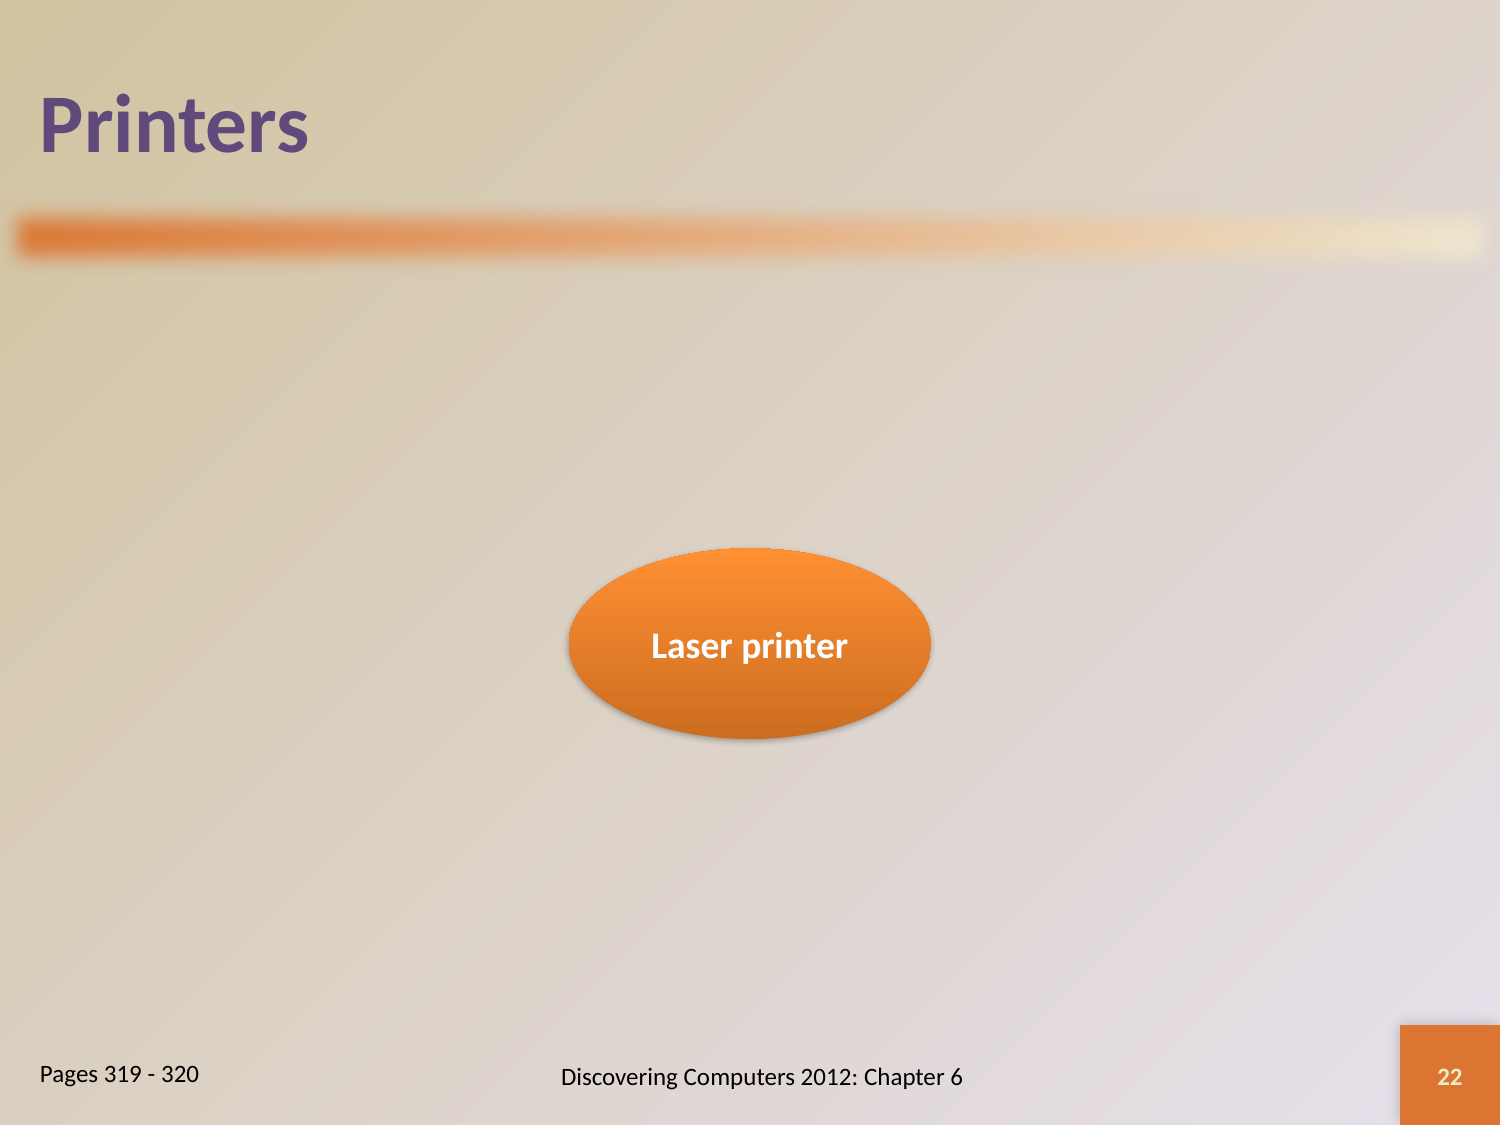

# Printers
Laser printer
22
Discovering Computers 2012: Chapter 6
Pages 319 - 320